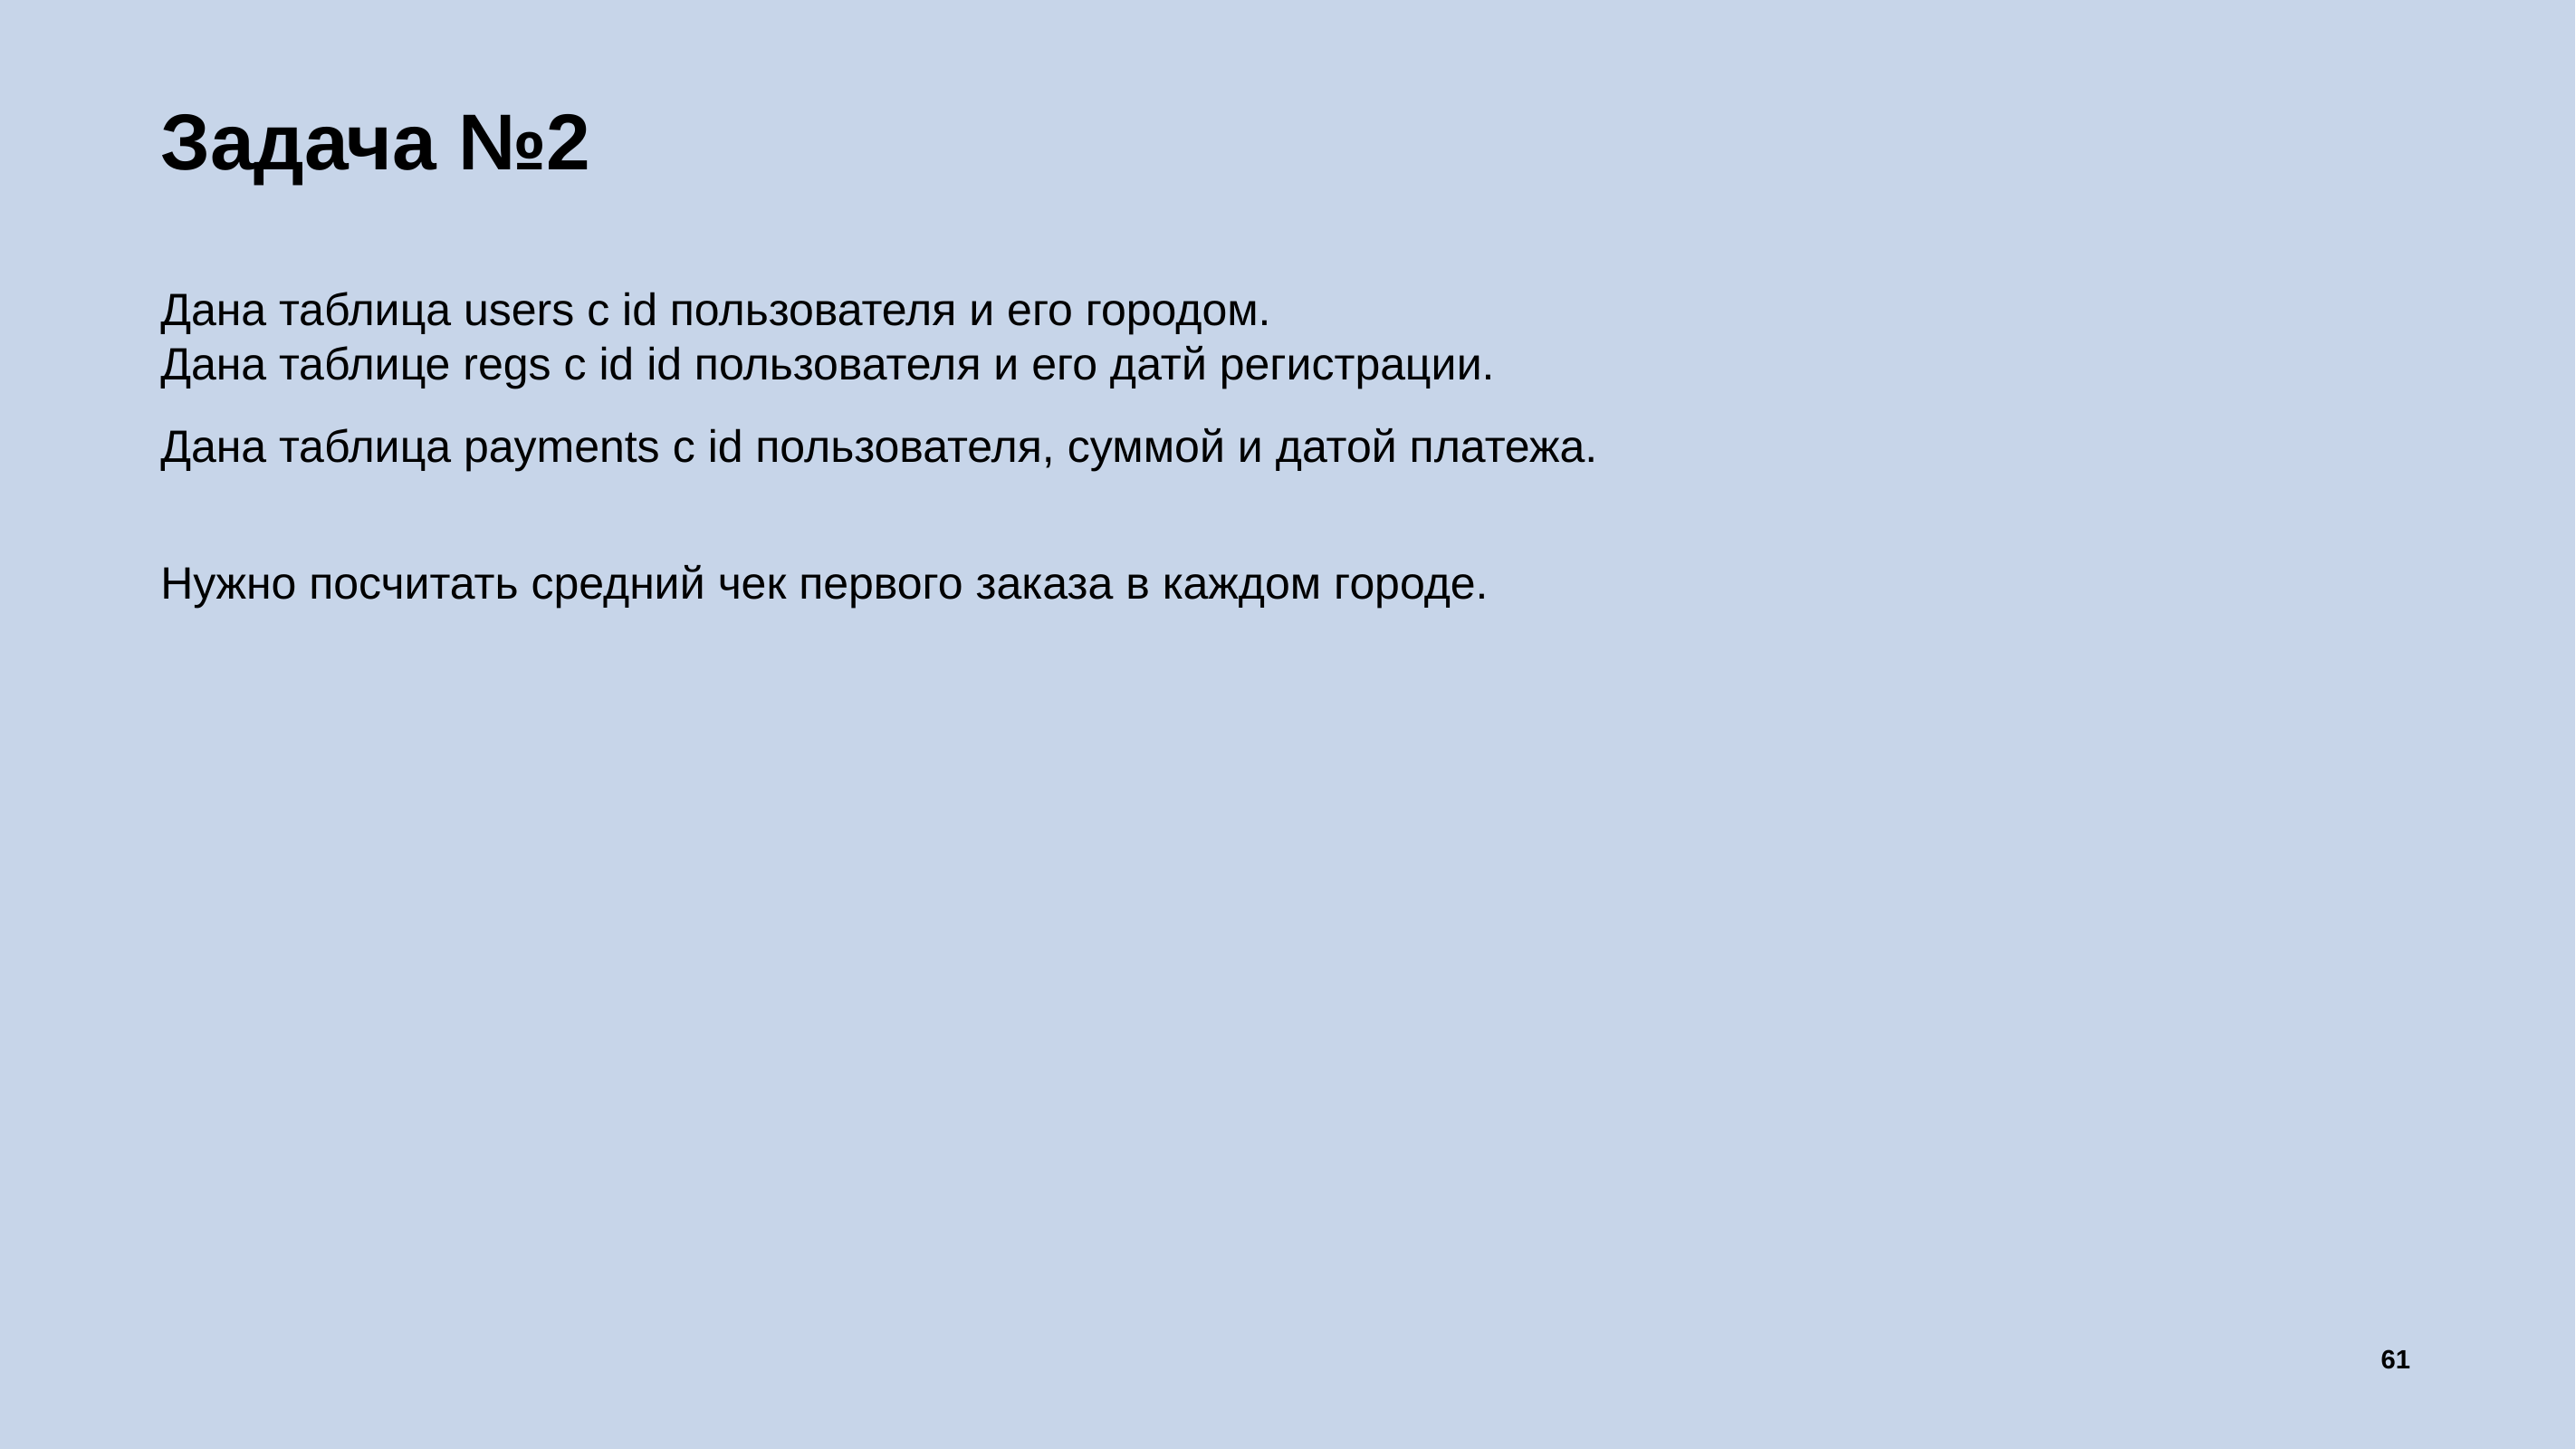

# Задача №2
Дана таблица users c id пользователя и его городом. 
Дана таблице regs с id id пользователя и его датй регистрации.
Дана таблица payments с id пользователя, суммой и датой платежа.
Нужно посчитать средний чек первого заказа в каждом городе.

61